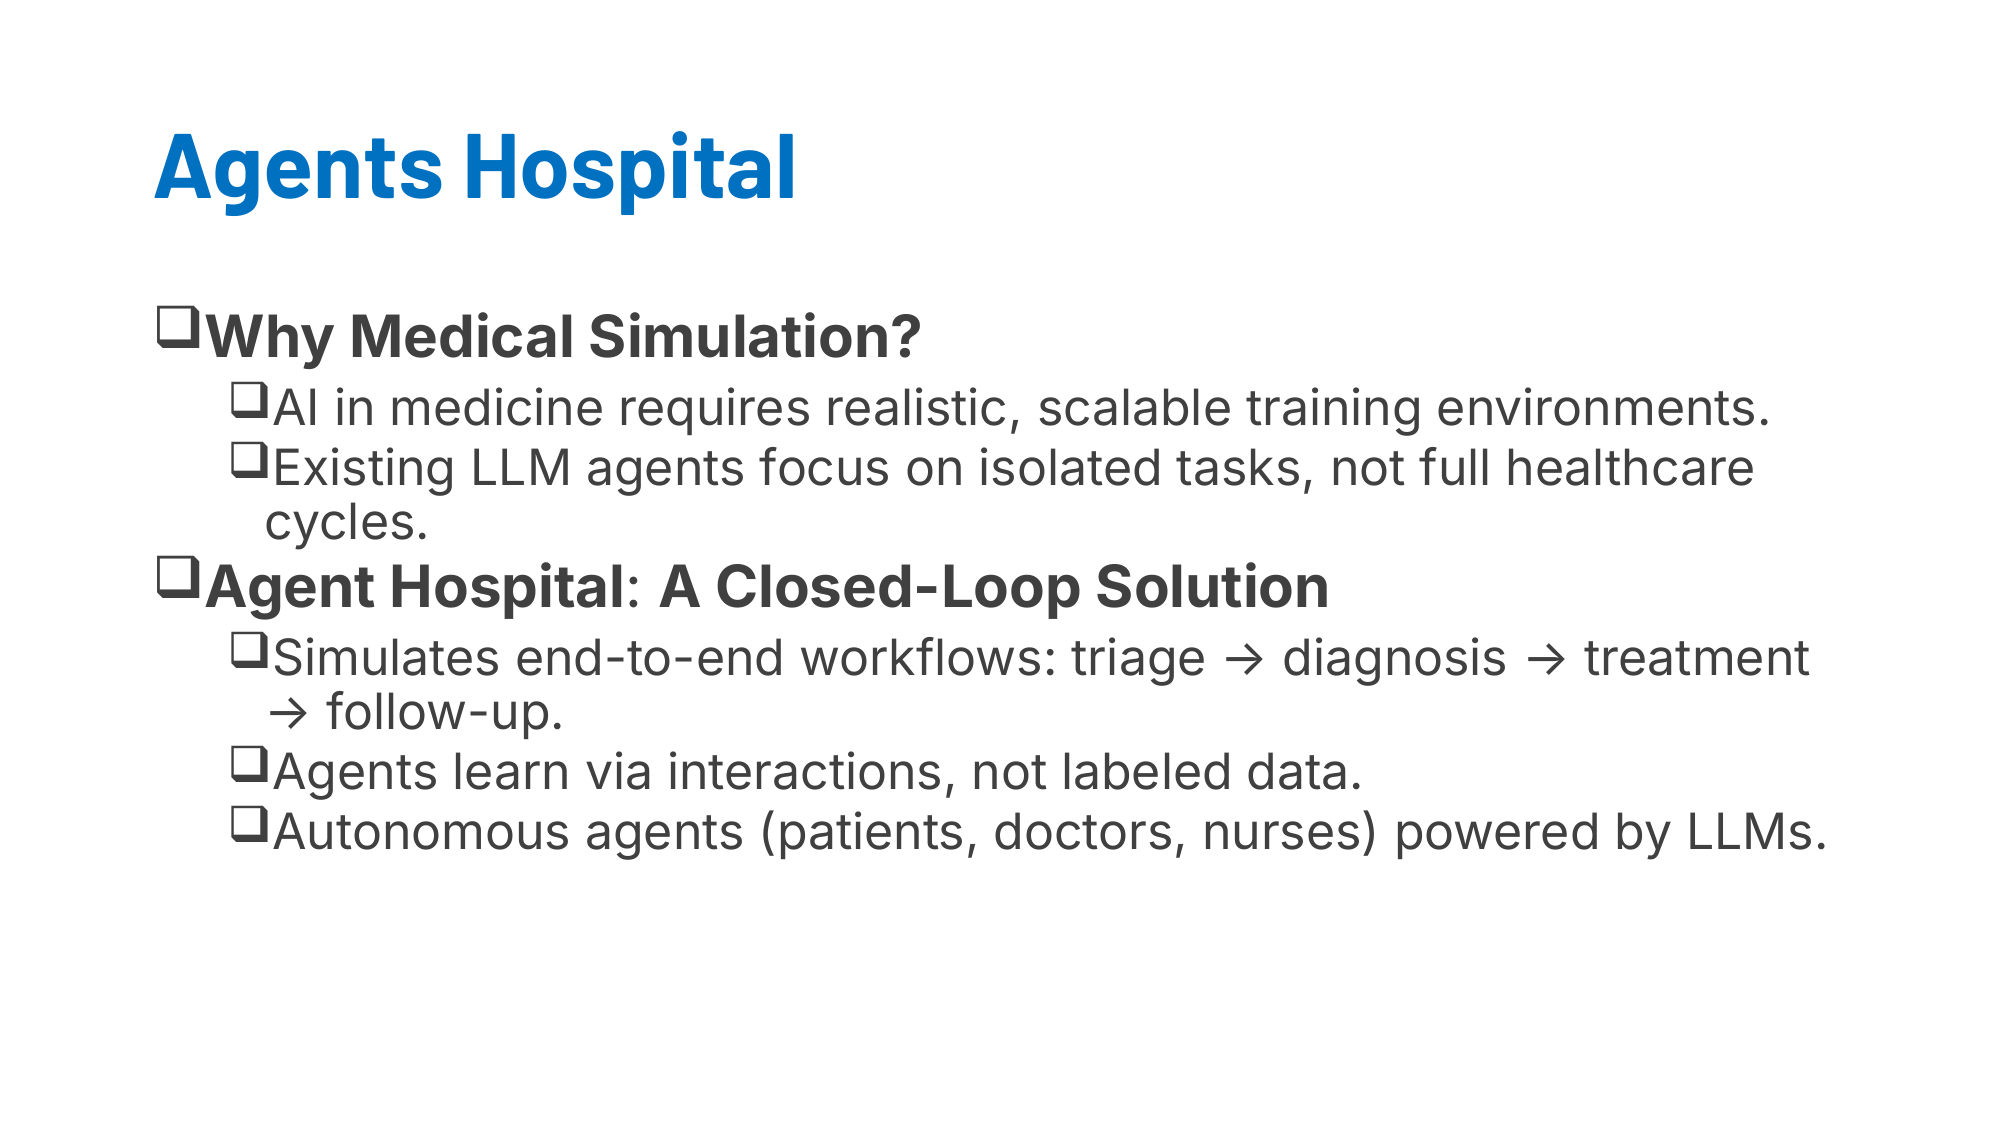

# Agents Hospital
Why Medical Simulation?
AI in medicine requires realistic, scalable training environments.
Existing LLM agents focus on isolated tasks, not full healthcare cycles.
Agent Hospital: A Closed-Loop Solution
Simulates end-to-end workflows: triage → diagnosis → treatment → follow-up.
Agents learn via interactions, not labeled data.
Autonomous agents (patients, doctors, nurses) powered by LLMs.